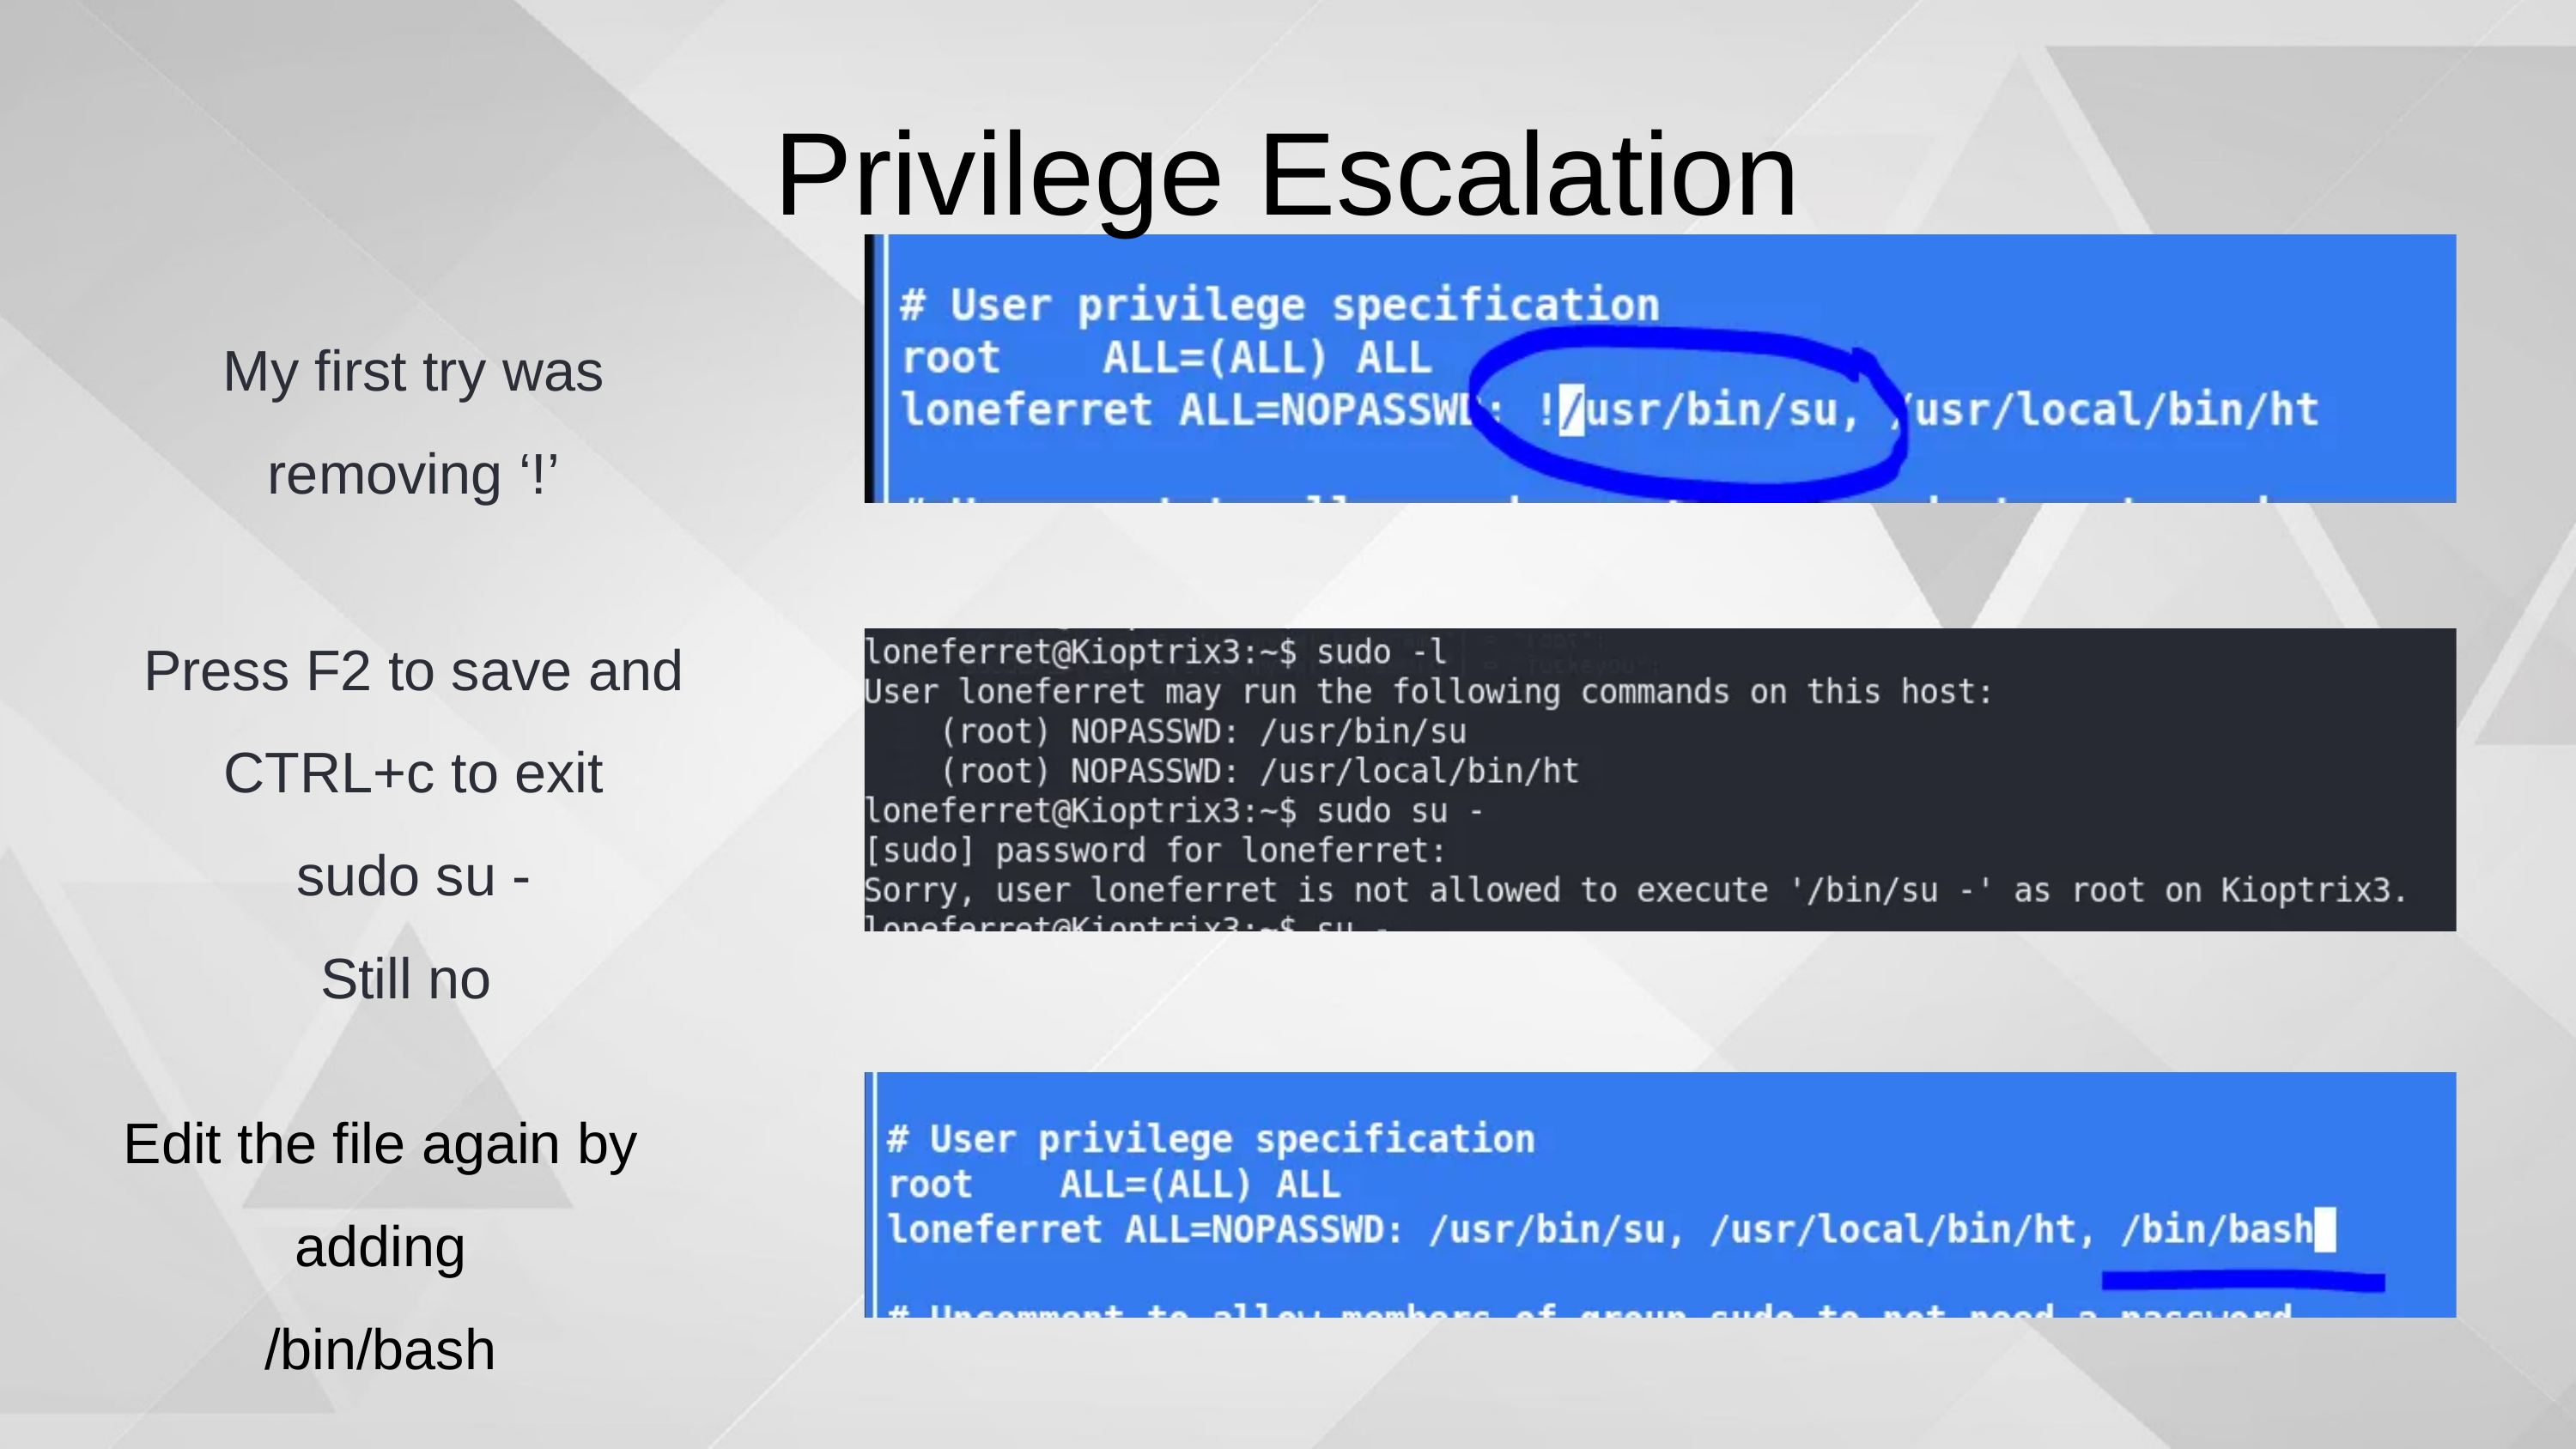

Privilege Escalation

My first try was removing ‘!’
Press F2 to save and CTRL+c to exit
sudo su -
Still no

Edit the file again by adding
/bin/bash